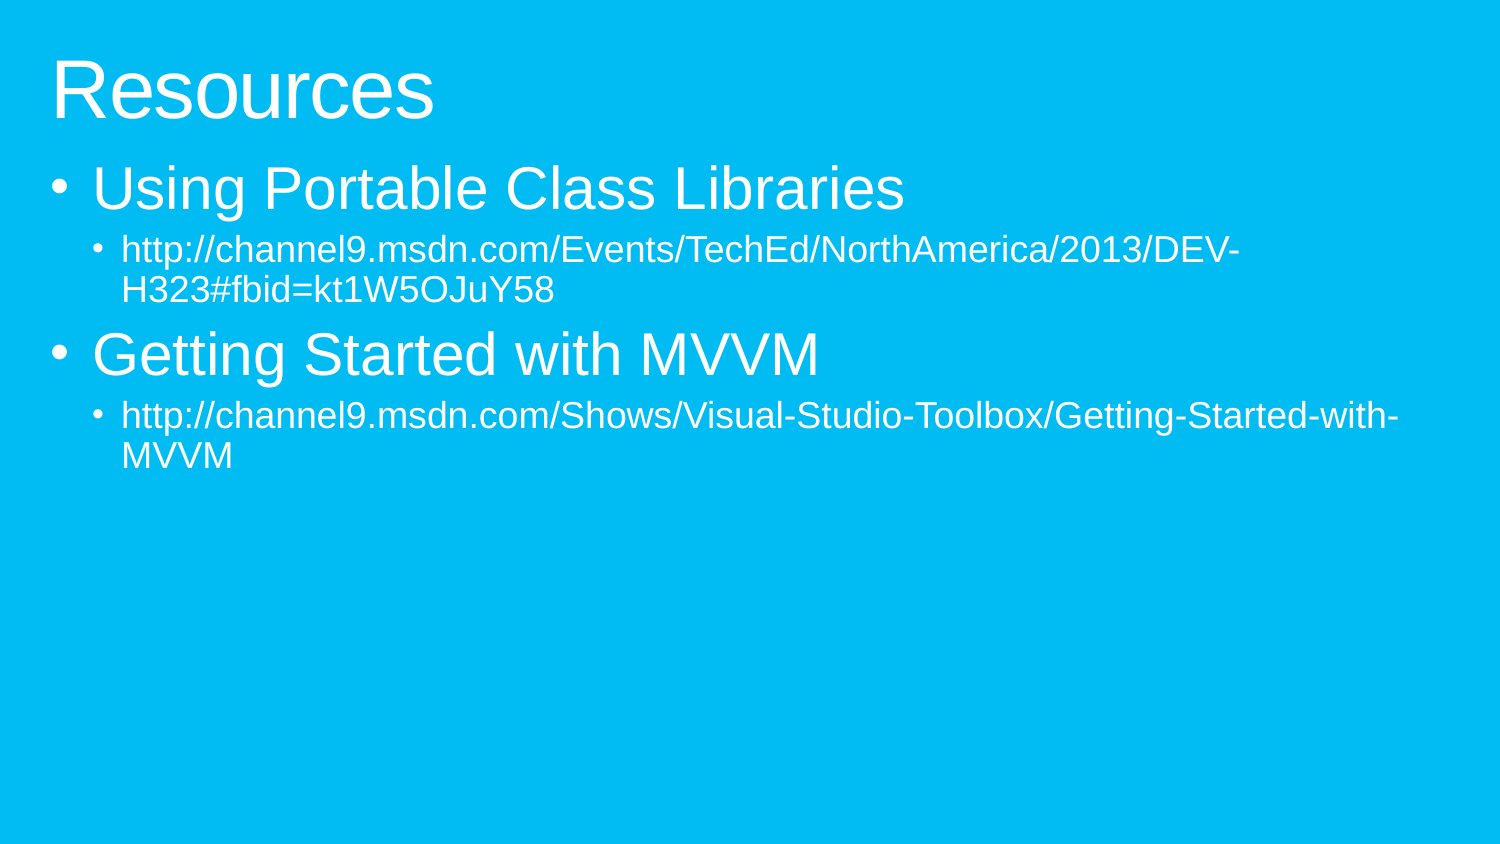

# Resources
Using Portable Class Libraries
http://channel9.msdn.com/Events/TechEd/NorthAmerica/2013/DEV-H323#fbid=kt1W5OJuY58
Getting Started with MVVM
http://channel9.msdn.com/Shows/Visual-Studio-Toolbox/Getting-Started-with-MVVM